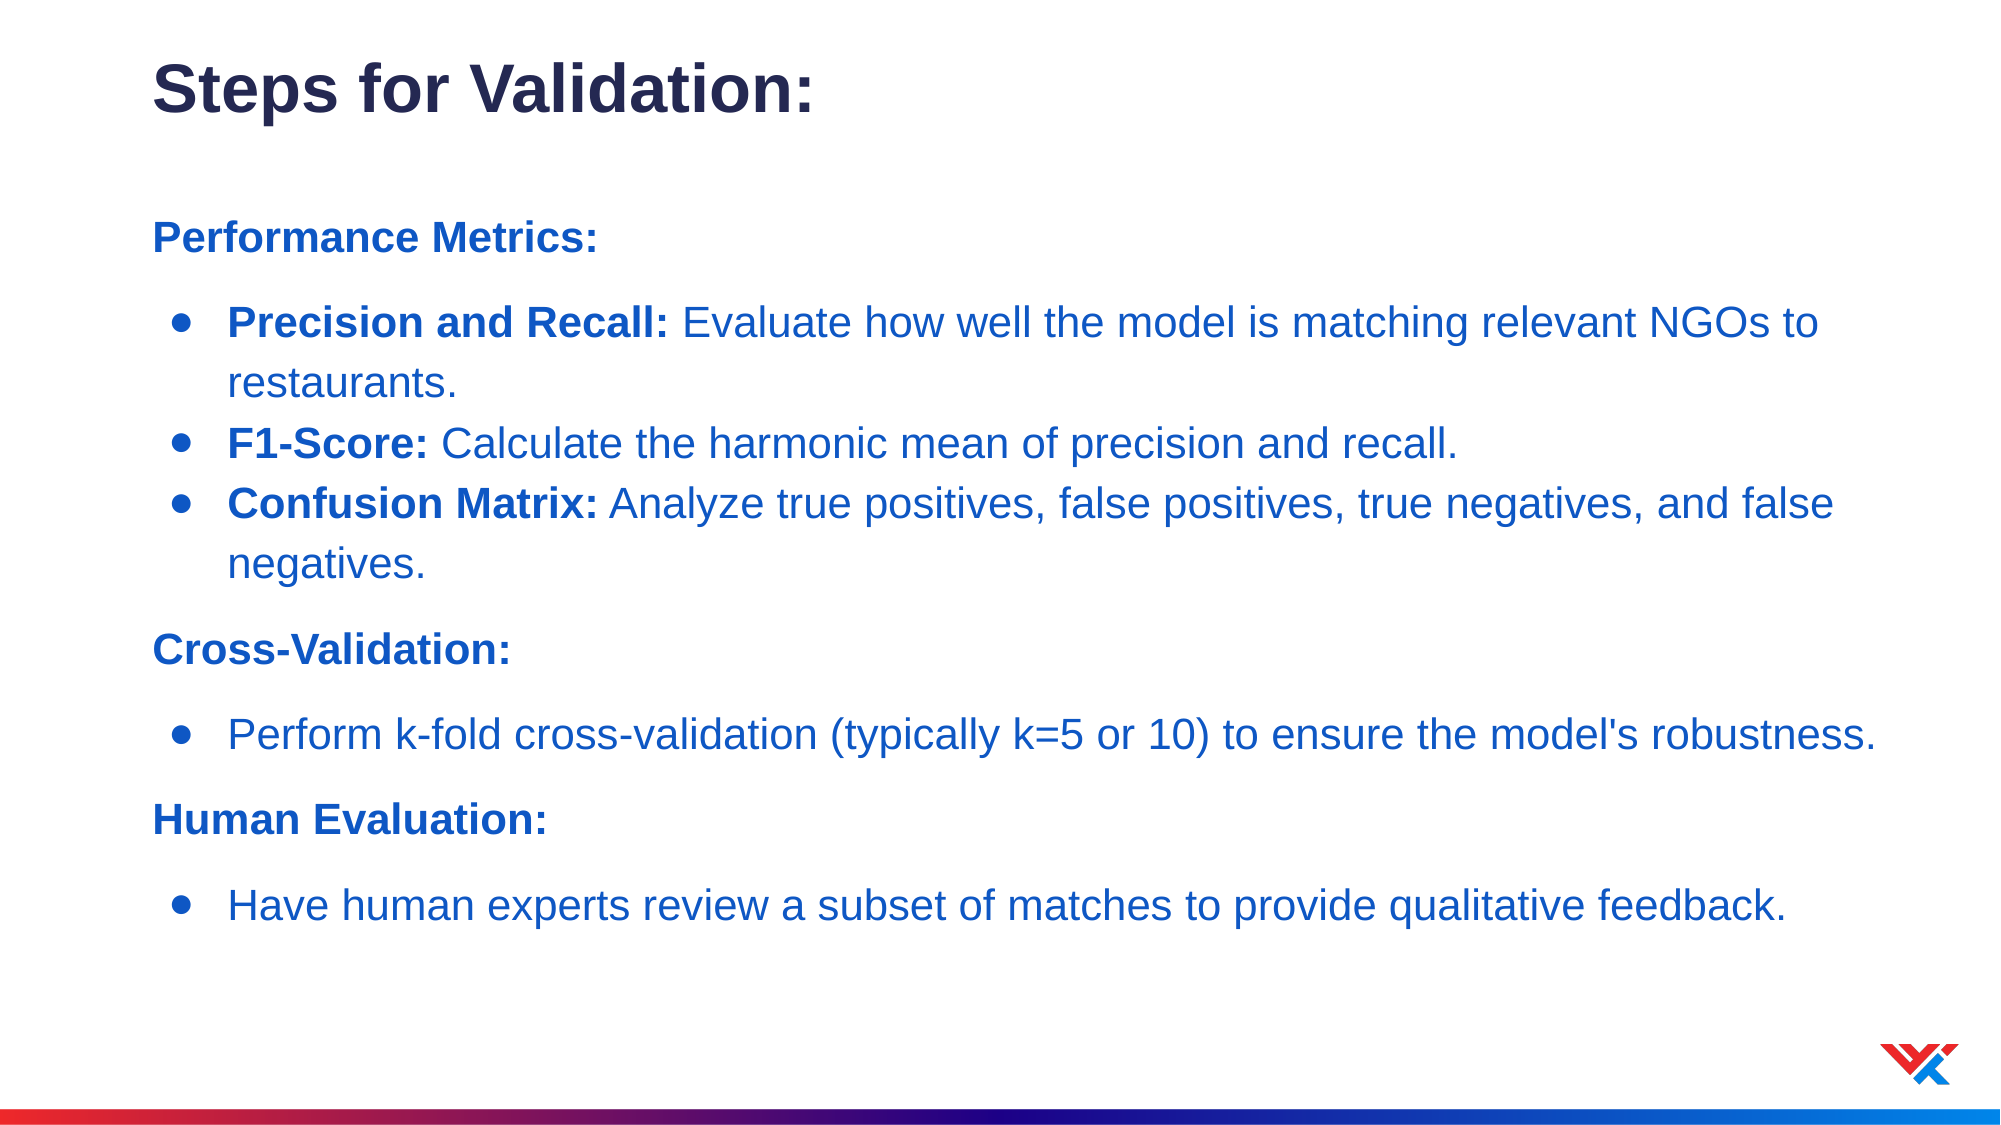

# Steps for Validation:

Performance Metrics:
Precision and Recall: Evaluate how well the model is matching relevant NGOs to restaurants.
F1-Score: Calculate the harmonic mean of precision and recall.
Confusion Matrix: Analyze true positives, false positives, true negatives, and false negatives.
Cross-Validation:
Perform k-fold cross-validation (typically k=5 or 10) to ensure the model's robustness.
Human Evaluation:
Have human experts review a subset of matches to provide qualitative feedback.